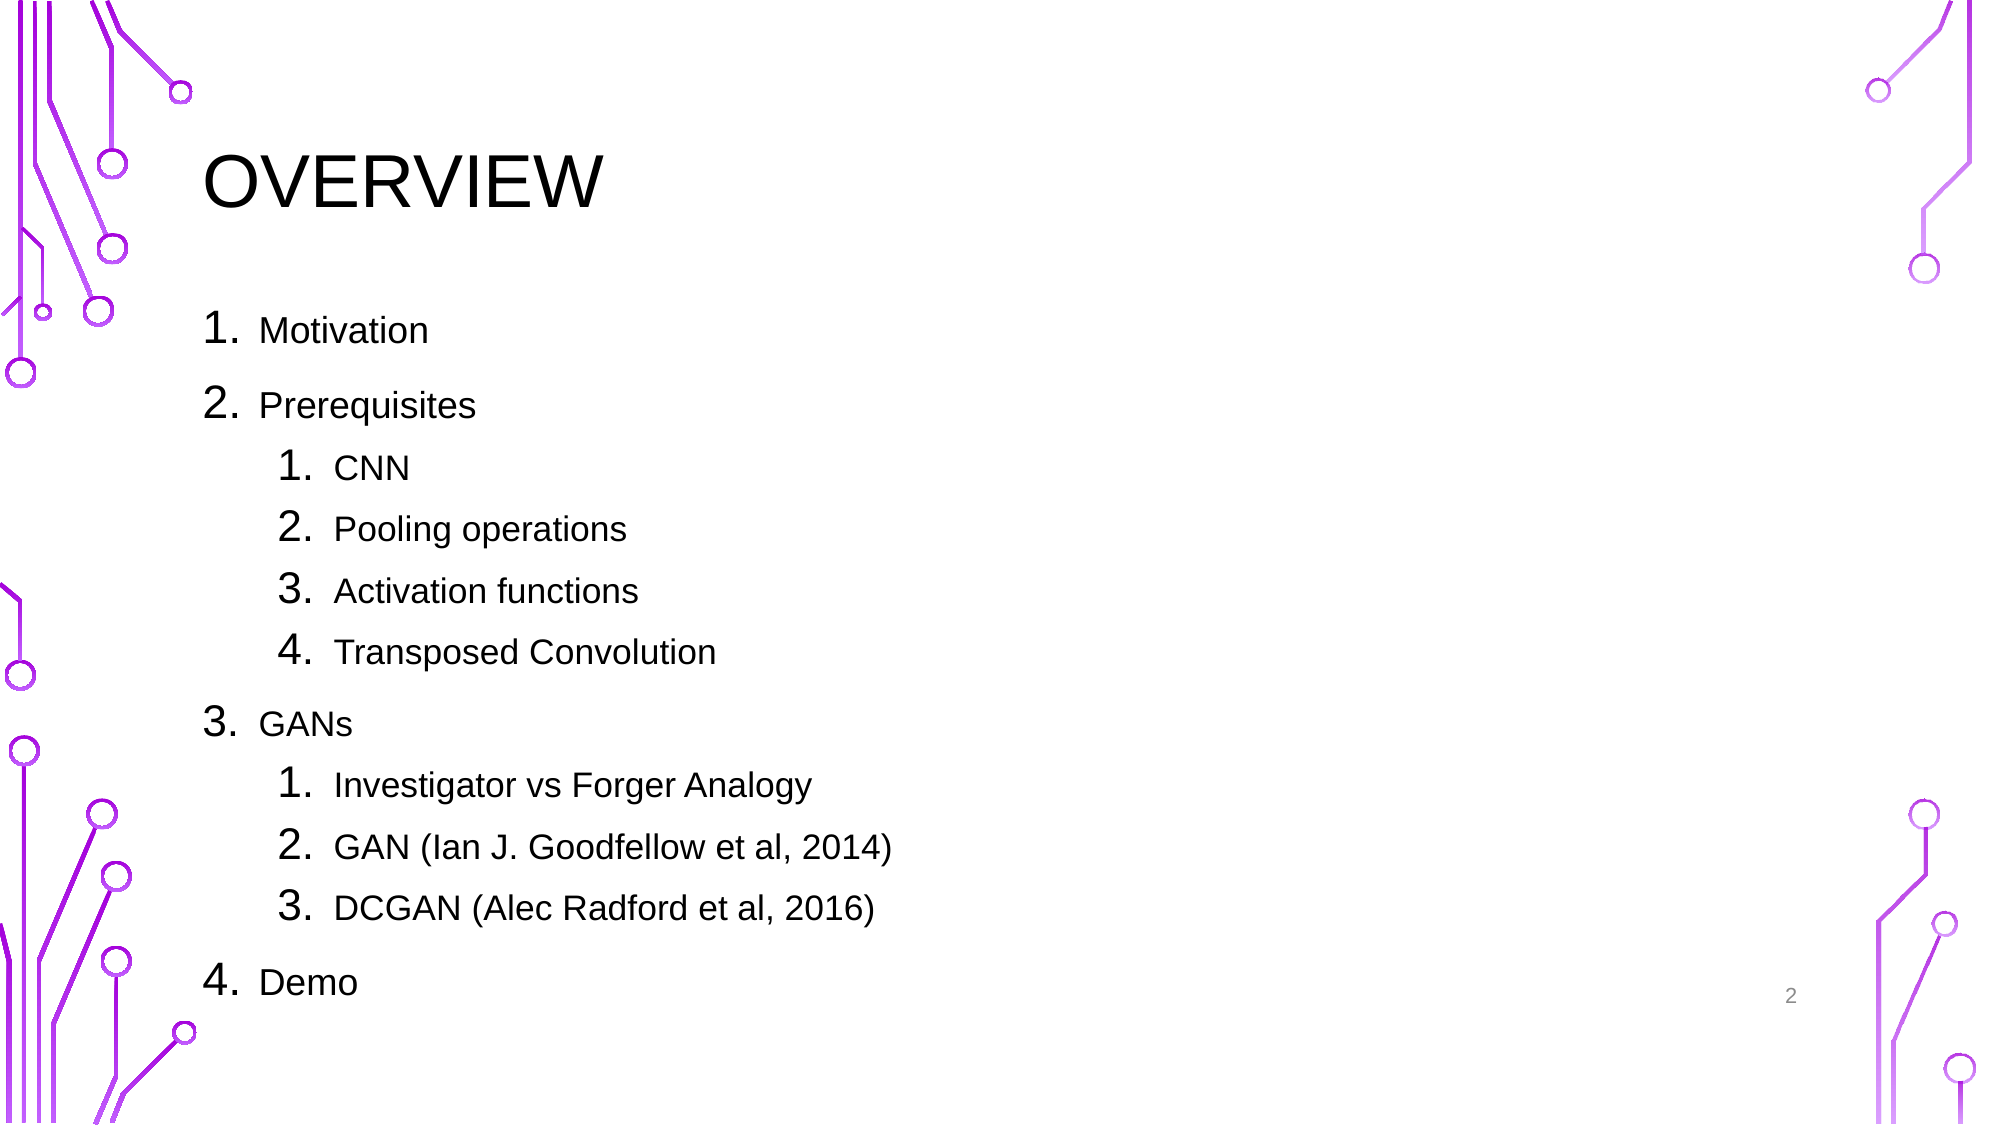

# Overview
Motivation
Prerequisites
CNN
Pooling operations
Activation functions
Transposed Convolution
GANs
Investigator vs Forger Analogy
GAN (Ian J. Goodfellow et al, 2014)
DCGAN (Alec Radford et al, 2016)
Demo
2